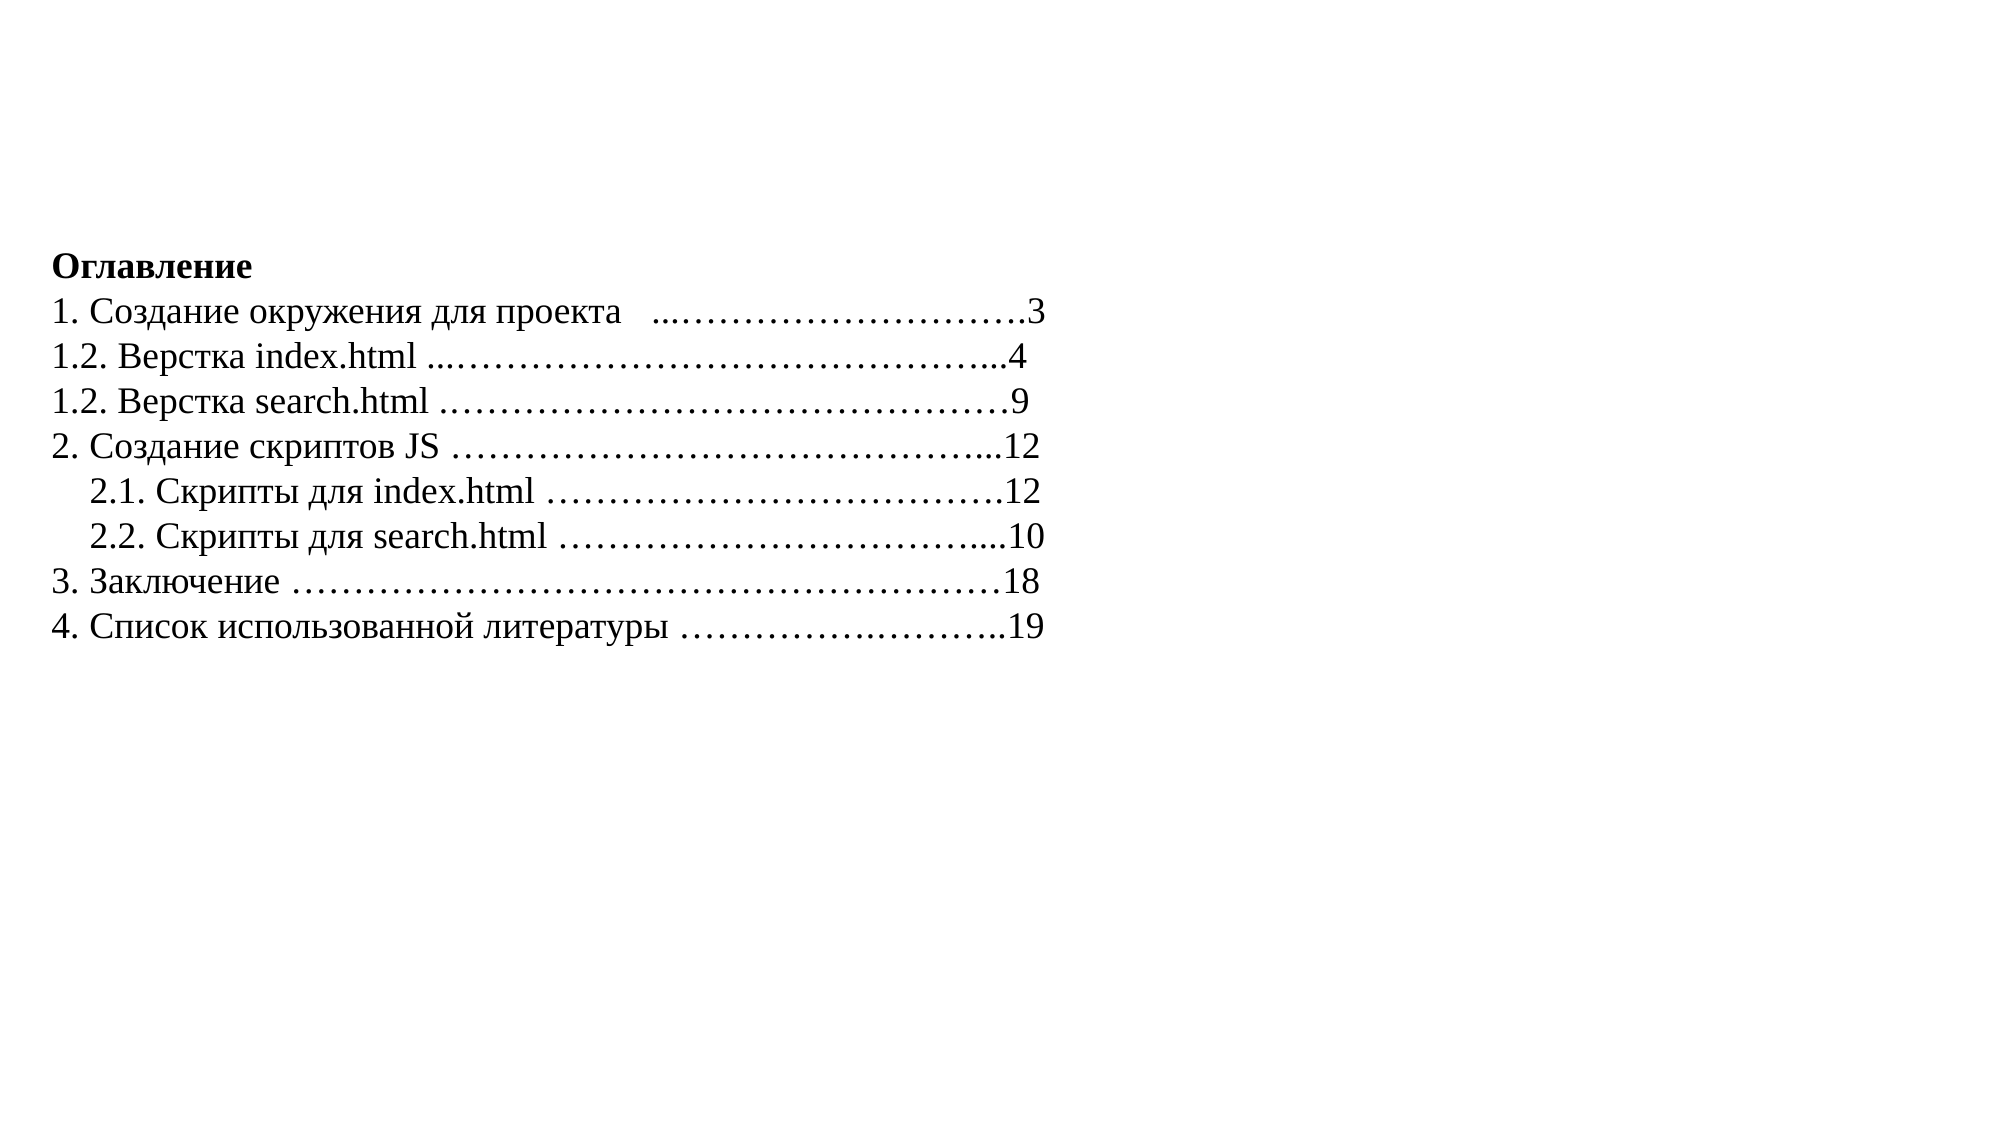

Оглавление
1. Создание окружения для проекта	...……………………….3
1.2. Верстка index.html ...……………………………………...4
1.2. Верстка search.html .………………………………………9
2. Создание скриптов JS ……………………………………...12
    2.1. Скрипты для index.html ……………………………….12
    2.2. Скрипты для search.html ……………………………....10
3. Заключение …………………………………………………18
4. Список использованной литературы …………….………..19